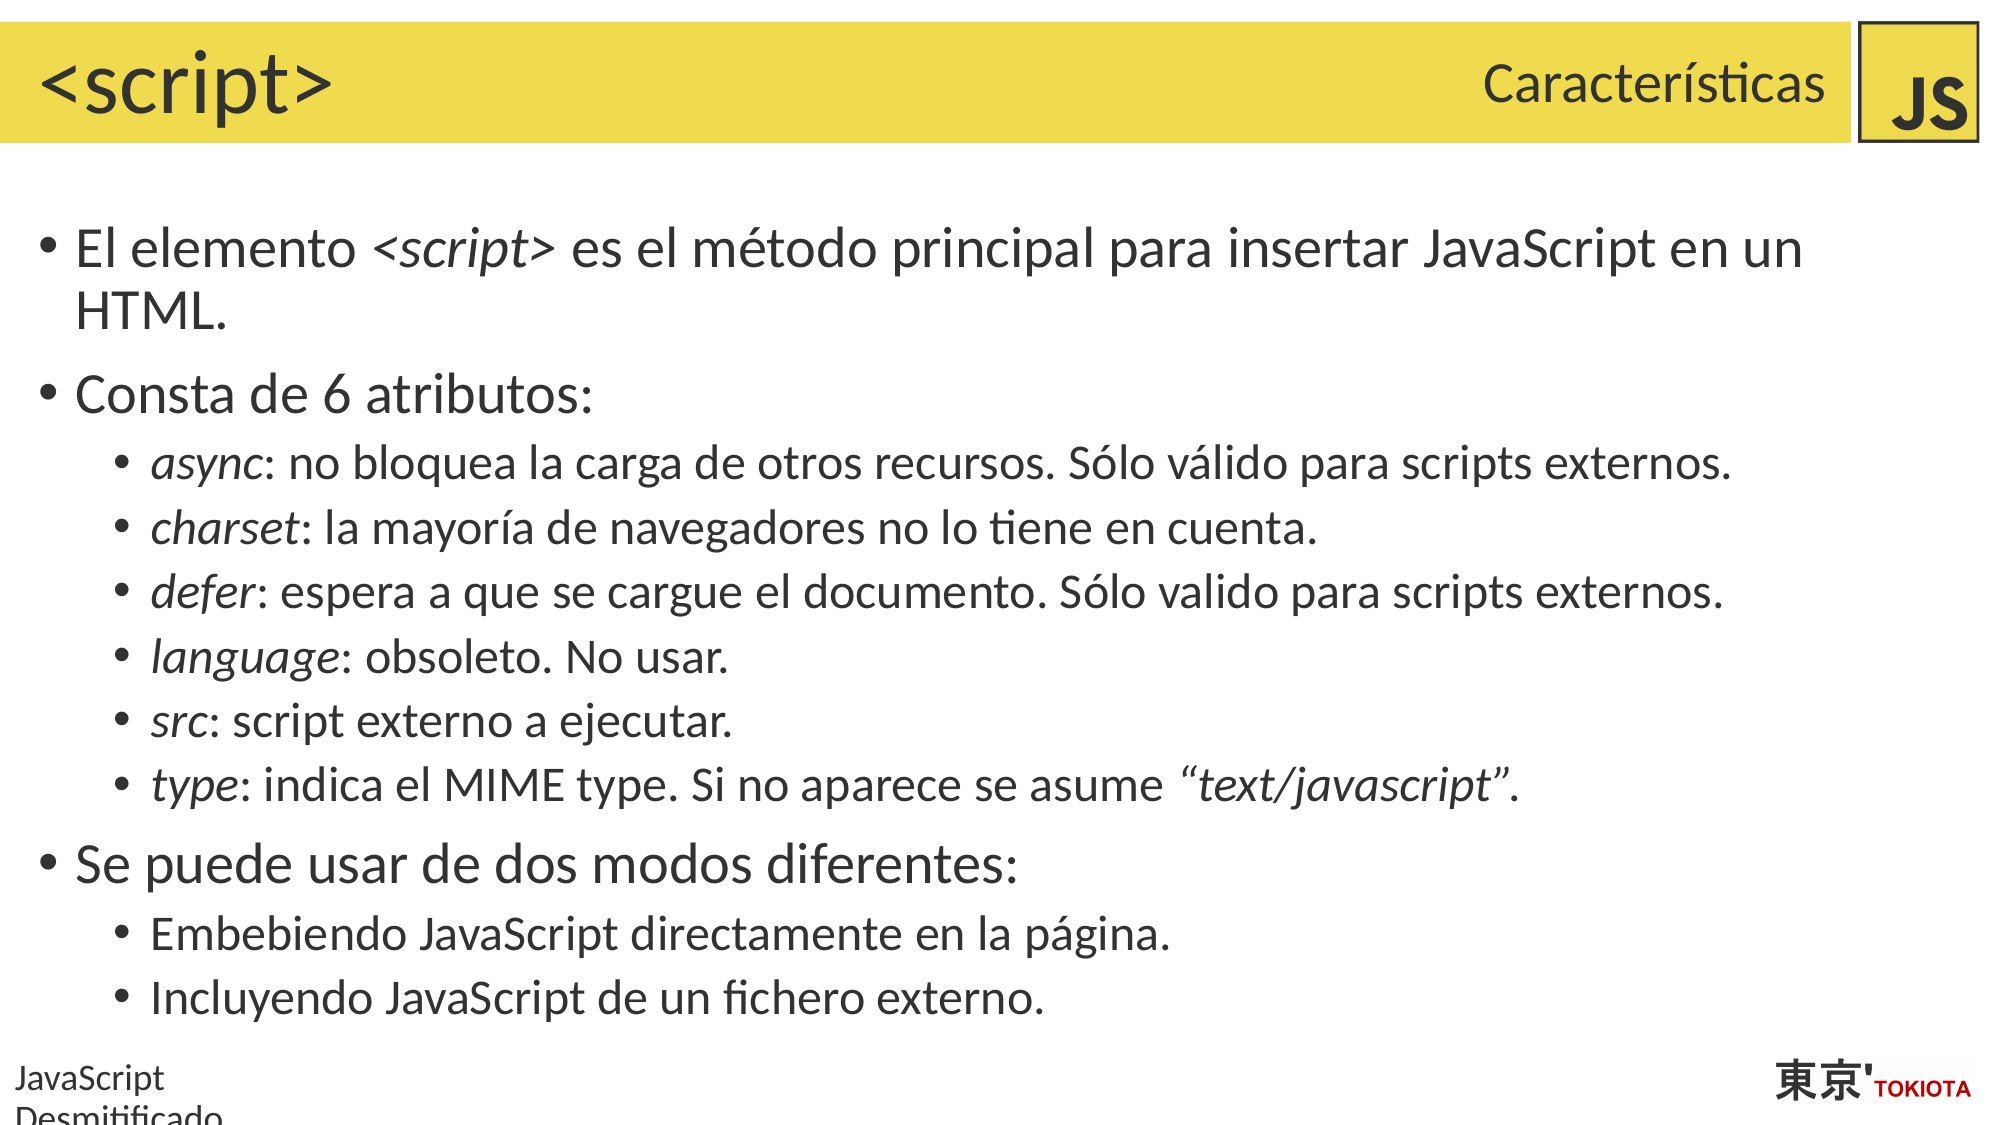

# <script>
 Características
El elemento <script> es el método principal para insertar JavaScript en un HTML.
Consta de 6 atributos:
async: no bloquea la carga de otros recursos. Sólo válido para scripts externos.
charset: la mayoría de navegadores no lo tiene en cuenta.
defer: espera a que se cargue el documento. Sólo valido para scripts externos.
language: obsoleto. No usar.
src: script externo a ejecutar.
type: indica el MIME type. Si no aparece se asume “text/javascript”.
Se puede usar de dos modos diferentes:
Embebiendo JavaScript directamente en la página.
Incluyendo JavaScript de un fichero externo.